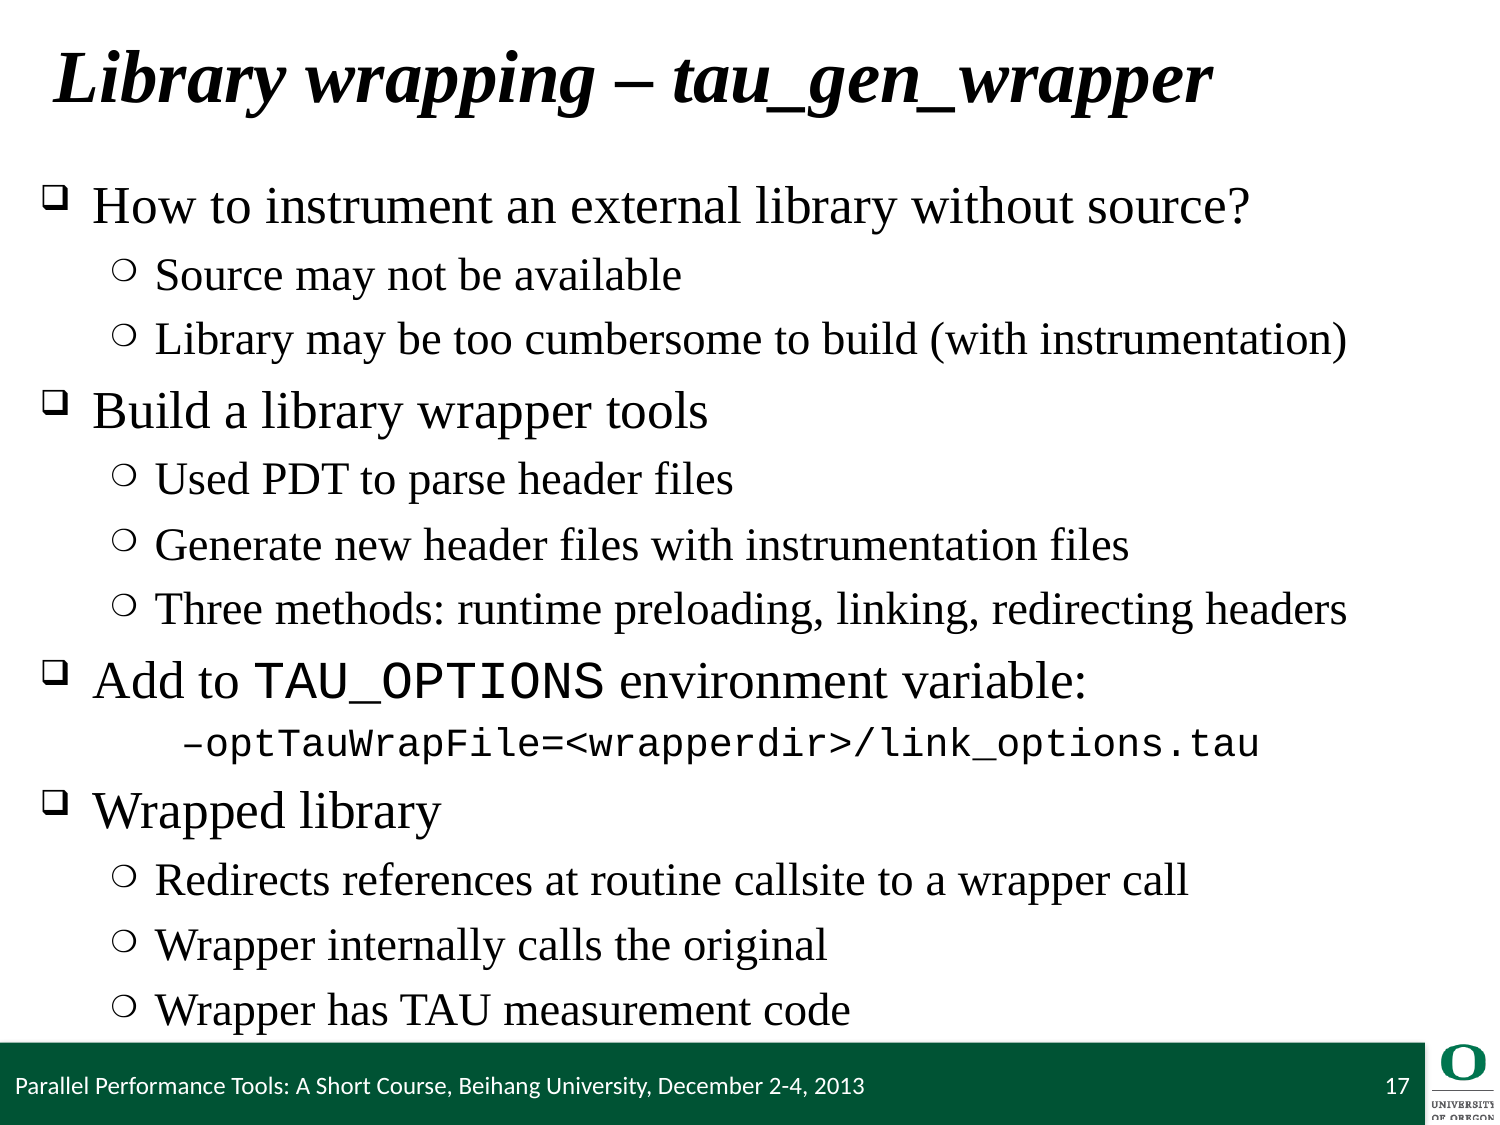

# Library wrapping – tau_gen_wrapper
How to instrument an external library without source?
Source may not be available
Library may be too cumbersome to build (with instrumentation)
Build a library wrapper tools
Used PDT to parse header files
Generate new header files with instrumentation files
Three methods: runtime preloading, linking, redirecting headers
Add to TAU_OPTIONS environment variable:
–optTauWrapFile=<wrapperdir>/link_options.tau
Wrapped library
Redirects references at routine callsite to a wrapper call
Wrapper internally calls the original
Wrapper has TAU measurement code
Parallel Performance Tools: A Short Course, Beihang University, December 2-4, 2013
17